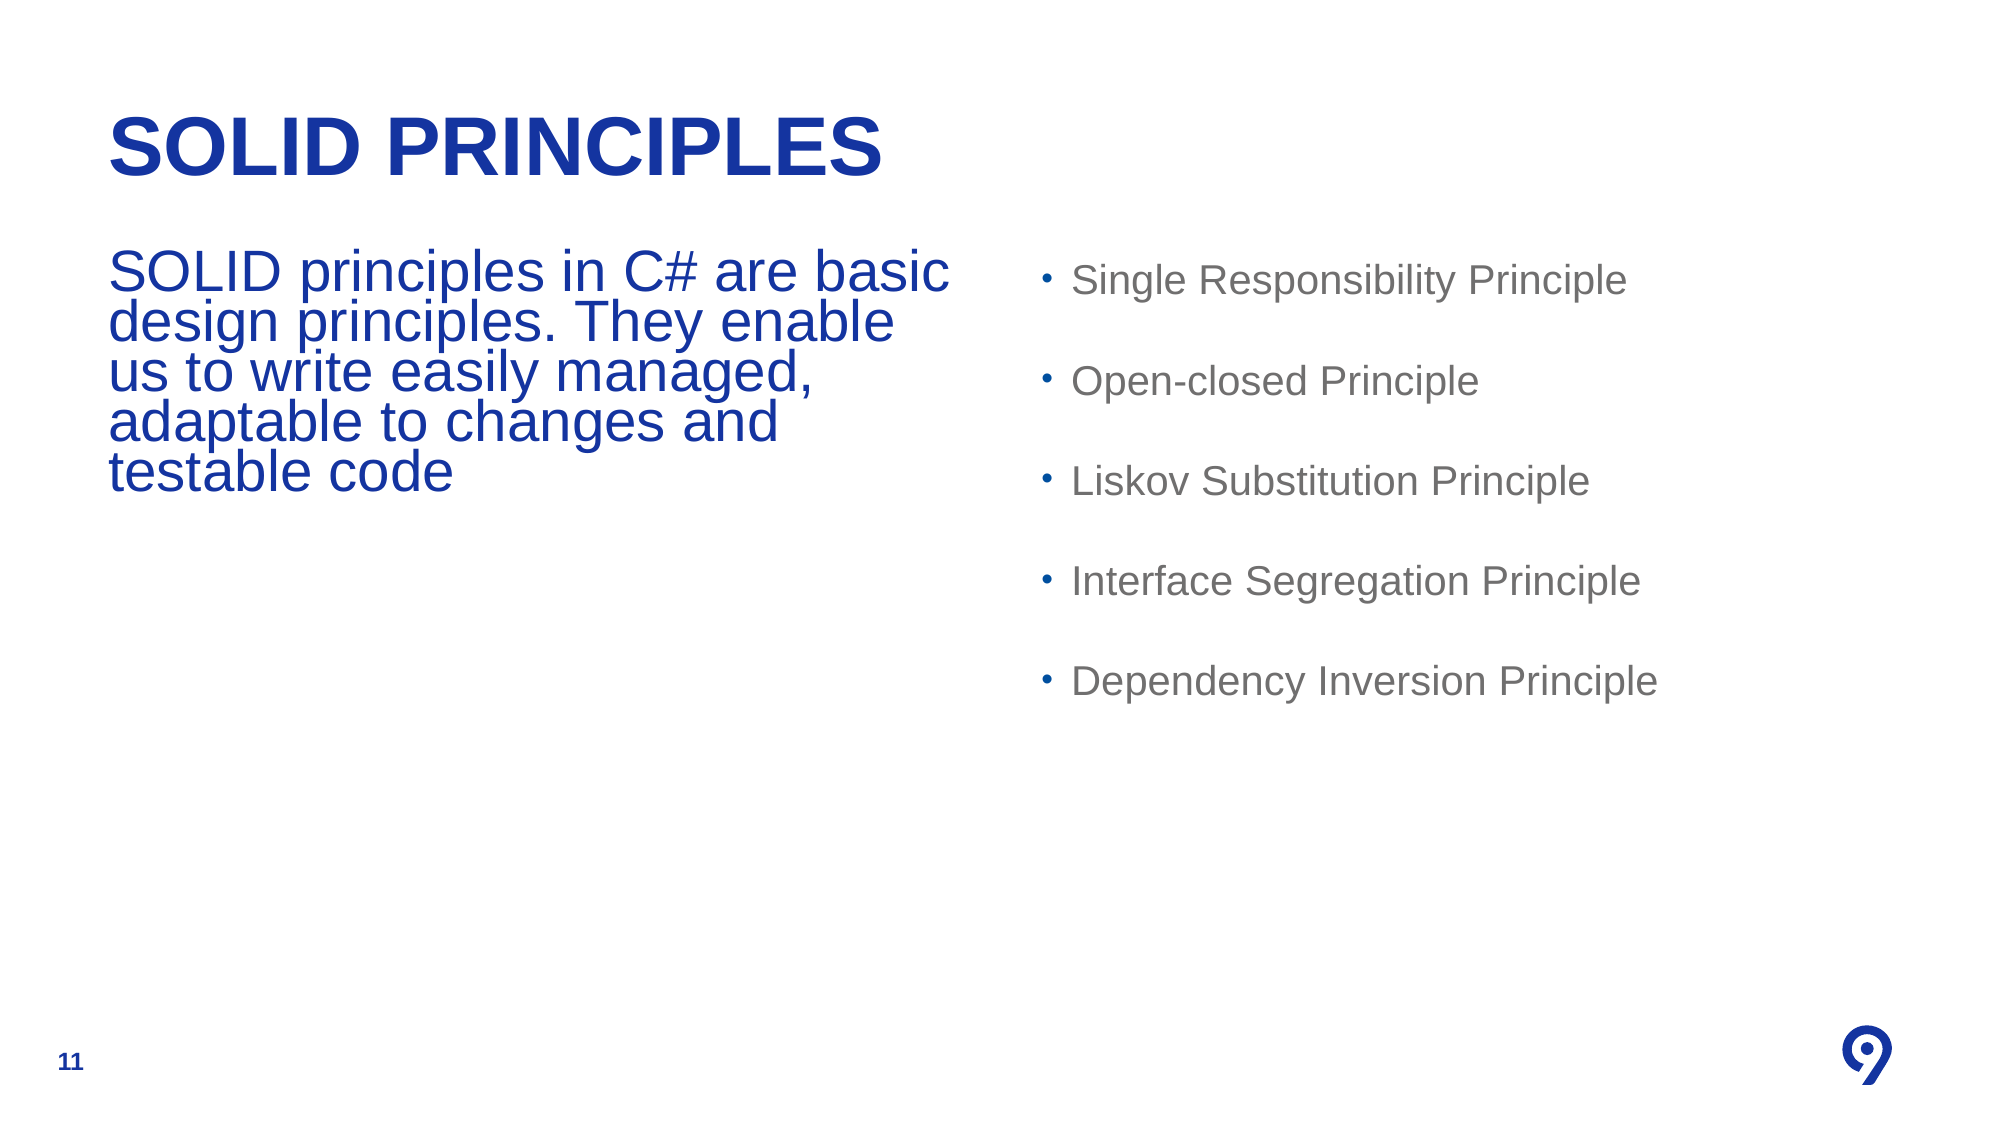

# SOLID Principles
SOLID principles in C# are basic design principles. They enable us to write easily managed, adaptable to changes and testable code

Single Responsibility Principle

Open-closed Principle

Liskov Substitution Principle

Interface Segregation Principle

Dependency Inversion Principle

11
Title of this presentation (Footer Text)